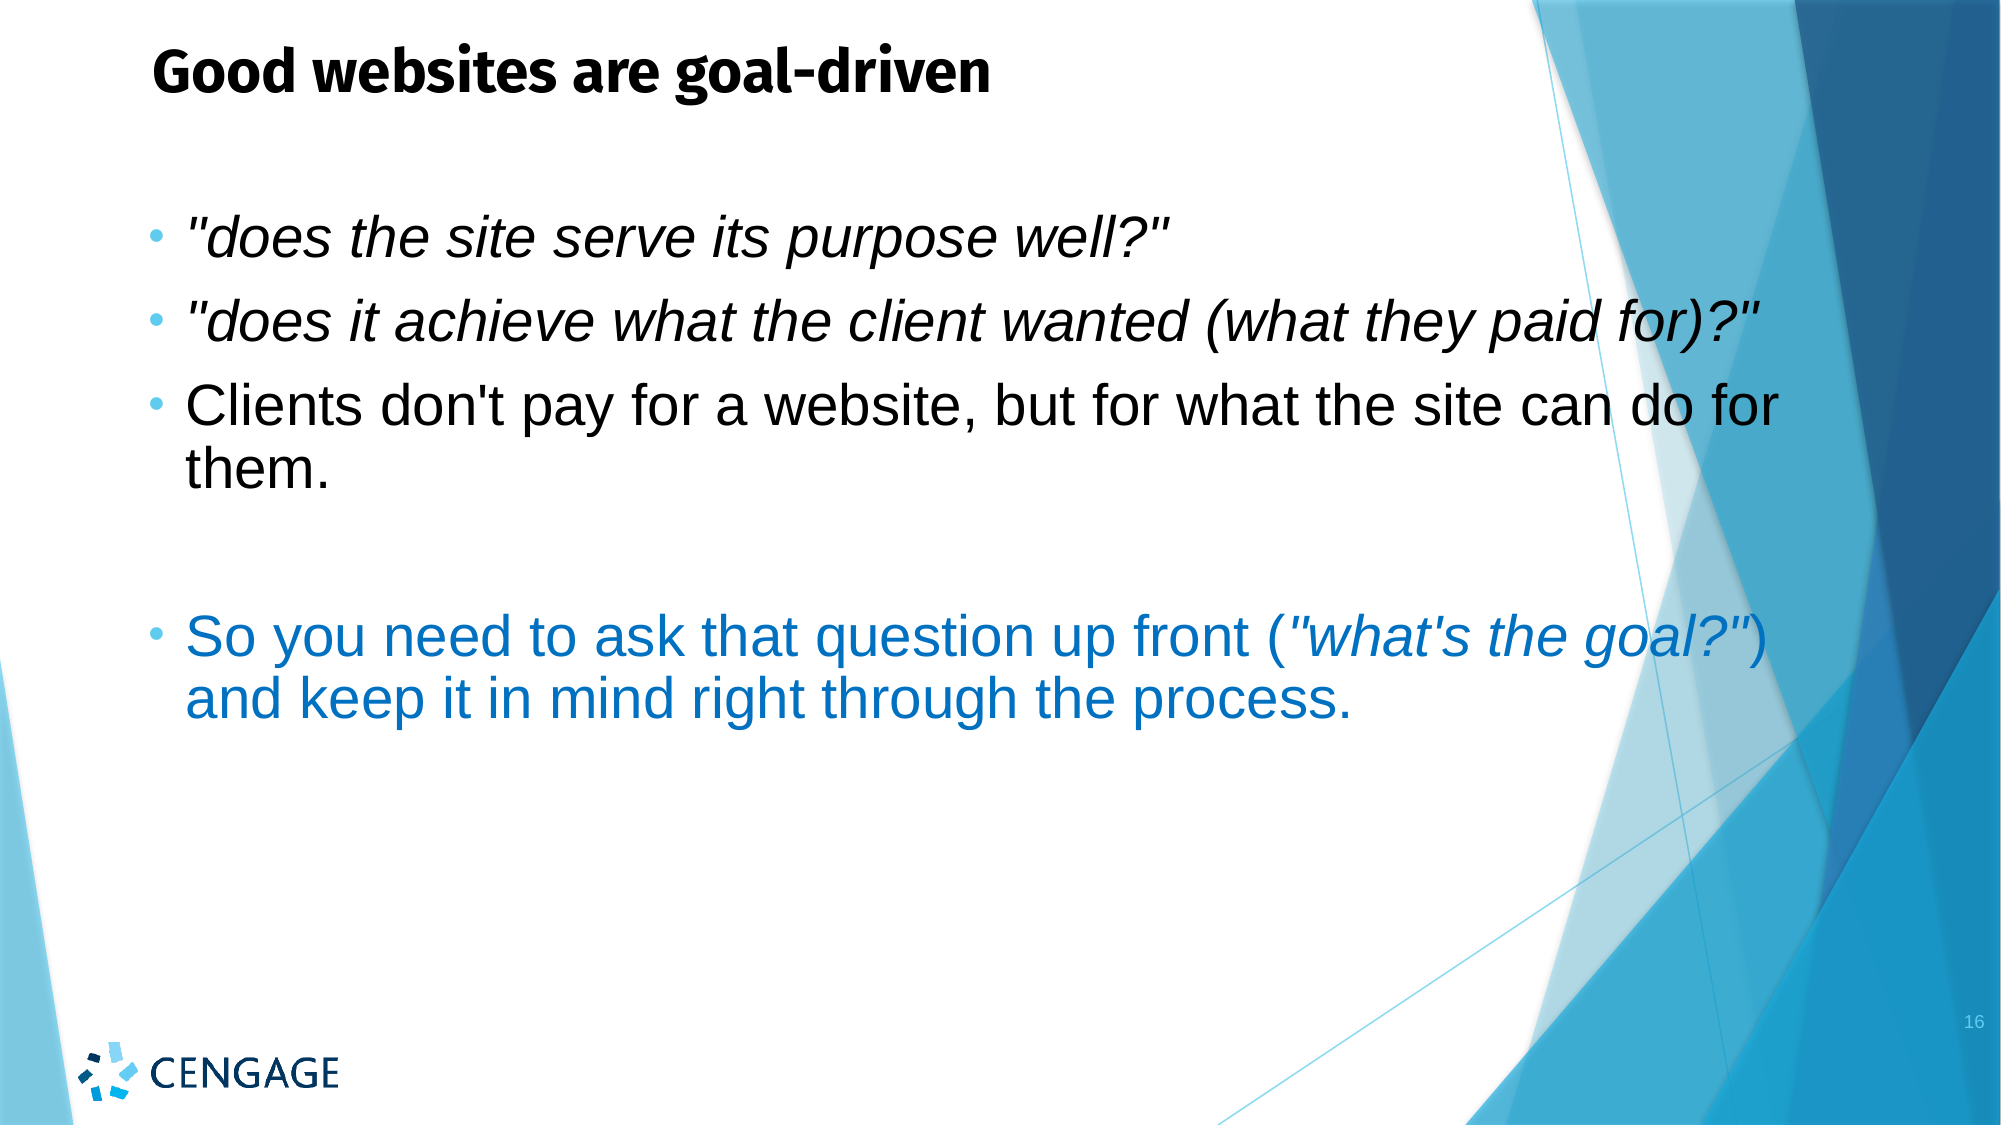

# Good websites are goal-driven
"does the site serve its purpose well?"
"does it achieve what the client wanted (what they paid for)?"
Clients don't pay for a website, but for what the site can do for them.

So you need to ask that question up front ("what's the goal?") and keep it in mind right through the process.
16